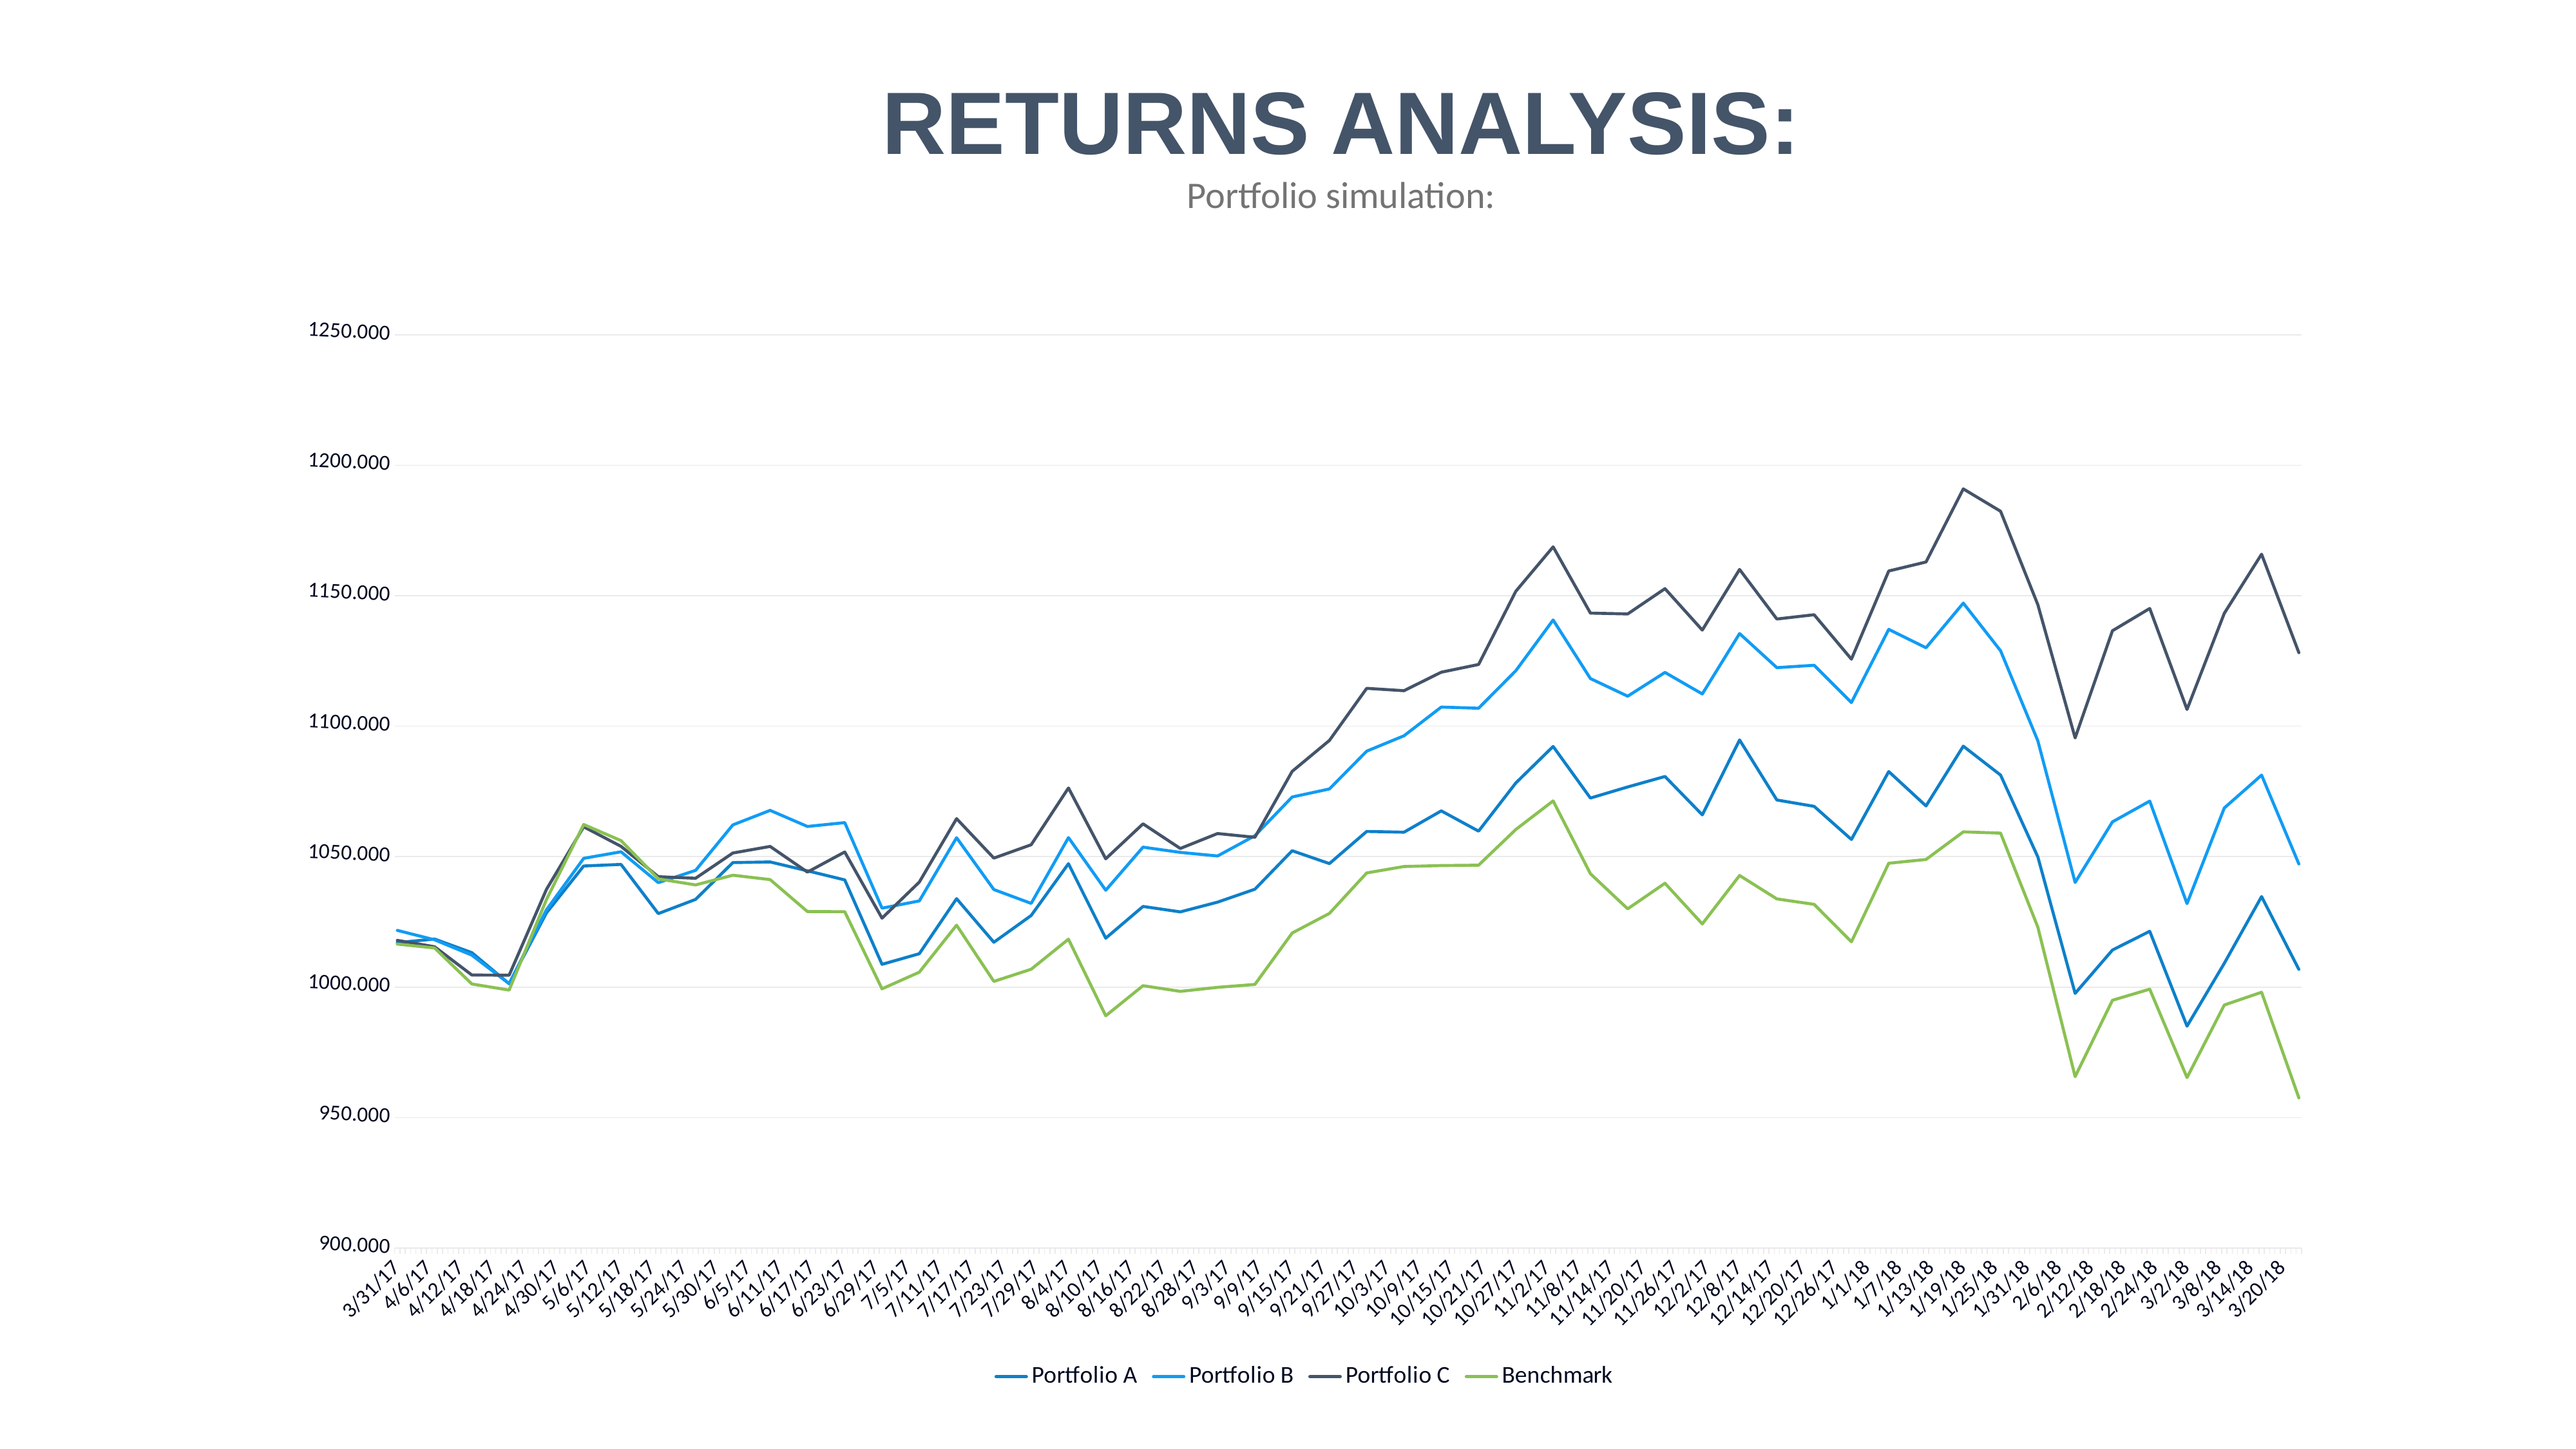

RETURNS ANALYSIS:
Portfolio simulation:

### Chart

| Category | Portfolio A | Portfolio B | Portfolio C | Benchmark |
|---|---|---|---|---|
| 42825 | 1017.058646468741 | 1021.742585208772 | 1017.909362208764 | 1016.485925409753 |
| 42832 | 1018.416881760988 | 1018.129461349096 | 1015.46043285667 | 1014.996443244342 |
| 42839 | 1013.206715832392 | 1012.245549364713 | 1004.63578361533 | 1001.193327816733 |
| 42846 | 1001.298873805704 | 1001.312063634358 | 1004.567330759739 | 998.8734520854197 |
| 42853 | 1028.418406497686 | 1029.588396120031 | 1037.407900625991 | 1033.517703932755 |
| 42860 | 1046.422148767641 | 1049.33957389736 | 1061.443175747561 | 1062.320166078713 |
| 42867 | 1047.009577484211 | 1051.84699983633 | 1053.930876317863 | 1056.144476866571 |
| 42874 | 1028.171466474682 | 1040.030879495235 | 1042.312066599864 | 1041.479029658987 |
| 42881 | 1033.610859650637 | 1044.73091063459 | 1041.706036841332 | 1039.159153927674 |
| 42888 | 1047.708591008297 | 1062.168447666456 | 1051.380868796185 | 1042.875600656185 |
| 42895 | 1047.963724883615 | 1067.739695749455 | 1053.902629818819 | 1041.206103102362 |
| 42902 | 1044.570108543687 | 1061.578019104957 | 1044.074191394014 | 1028.95634626831 |
| 42909 | 1041.081090104275 | 1063.050056450672 | 1051.785887050928 | 1028.898276788177 |
| 42916 | 1008.727780136851 | 1030.25845051783 | 1026.425082207898 | 999.3409114004899 |
| 42923 | 1012.79297805023 | 1033.027107334361 | 1040.239573256817 | 1005.716940319091 |
| 42930 | 1033.889123293633 | 1057.260268408885 | 1064.556033471456 | 1023.747513900381 |
| 42937 | 1017.181516171434 | 1037.382153308852 | 1049.437758732185 | 1002.195026349026 |
| 42944 | 1027.438505567536 | 1032.073592911168 | 1054.56877442742 | 1006.846391707678 |
| 42951 | 1047.288513398785 | 1057.29515609978 | 1076.325150247401 | 1018.367376566061 |
| 42958 | 1018.746709687675 | 1037.115307624705 | 1049.163560274881 | 989.0219647808593 |
| 42965 | 1030.90512391267 | 1053.634254569544 | 1062.573052450898 | 1000.54585311325 |
| 42972 | 1028.824358067757 | 1051.620611157493 | 1053.119123836776 | 998.374054556277 |
| 42979 | 1032.55818083391 | 1050.242049872878 | 1058.858655049436 | 999.9216062018202 |
| 42986 | 1037.519565583396 | 1058.028075079716 | 1057.42052969571 | 1001.027829798353 |
| 42993 | 1052.254348657455 | 1072.862647887514 | 1082.689535818198 | 1020.730804407473 |
| 43000 | 1047.33499360318 | 1075.94673913955 | 1094.538956855792 | 1028.242091662674 |
| 43007 | 1059.657015793302 | 1090.423430957132 | 1114.505669486203 | 1043.7553532802 |
| 43014 | 1059.36646706098 | 1096.315948999087 | 1113.590353083095 | 1046.214595763831 |
| 43021 | 1067.544705801258 | 1107.30807800778 | 1120.669999626584 | 1046.57172306665 |
| 43028 | 1059.783010848275 | 1106.877048636144 | 1123.630549590365 | 1046.728510663008 |
| 43035 | 1078.252431548555 | 1121.26552715799 | 1151.697347875689 | 1060.415487130351 |
| 43042 | 1092.231007820952 | 1140.688080196812 | 1168.707339262042 | 1071.370294557438 |
| 43049 | 1072.459533935087 | 1118.248669309765 | 1143.327317775838 | 1043.438874613475 |
| 43056 | 1076.711175270896 | 1111.488349404617 | 1142.998209465034 | 1029.99578996269 |
| 43063 | 1080.722611561338 | 1120.588762371811 | 1152.697932296622 | 1039.800821683143 |
| 43070 | 1066.014452469947 | 1112.337932369533 | 1136.8137365993 | 1024.214973215452 |
| 43077 | 1094.728345302228 | 1135.48754303102 | 1160.050011675887 | 1042.76817211794 |
| 43084 | 1071.721038857835 | 1122.425207626926 | 1141.063568078553 | 1033.79063048938 |
| 43091 | 1069.275394876257 | 1123.330851713844 | 1142.697896629336 | 1031.717550048633 |
| 43098 | 1056.591898142633 | 1109.059991141658 | 1125.675421779683 | 1017.365678033767 |
| 43105 | 1082.618821220177 | 1137.089536893392 | 1159.454645254072 | 1047.465993060697 |
| 43112 | 1069.436337890783 | 1130.049092951952 | 1162.903710130287 | 1048.911923116008 |
| 43119 | 1092.329116533027 | 1147.150545198373 | 1190.92299395101 | 1059.49798934425 |
| 43126 | 1081.252055890817 | 1128.901232512721 | 1182.35301633157 | 1059.016012659146 |
| 43133 | 1049.891391869412 | 1094.366746907557 | 1146.534819511941 | 1022.975189814613 |
| 43140 | 997.6036672246152 | 1040.106626240311 | 1095.507212629244 | 965.6925511374357 |
| 43147 | 1014.211218872808 | 1063.330638489026 | 1136.560085807118 | 994.9624725984634 |
| 43154 | 1021.391157954585 | 1071.287918299726 | 1145.100688135113 | 999.2189654922113 |
| 43161 | 985.0485768757284 | 1031.987426095363 | 1106.416652131736 | 965.3325203606113 |
| 43168 | 1009.130763284278 | 1068.654439133053 | 1143.243832970039 | 993.1448978703016 |
| 43175 | 1034.682725231612 | 1081.23908950197 | 1165.888742301586 | 998.0401550455114 |
| 43182 | 1006.79198676111 | 1047.185201639162 | 1128.17043590173 | 957.586051710872 |